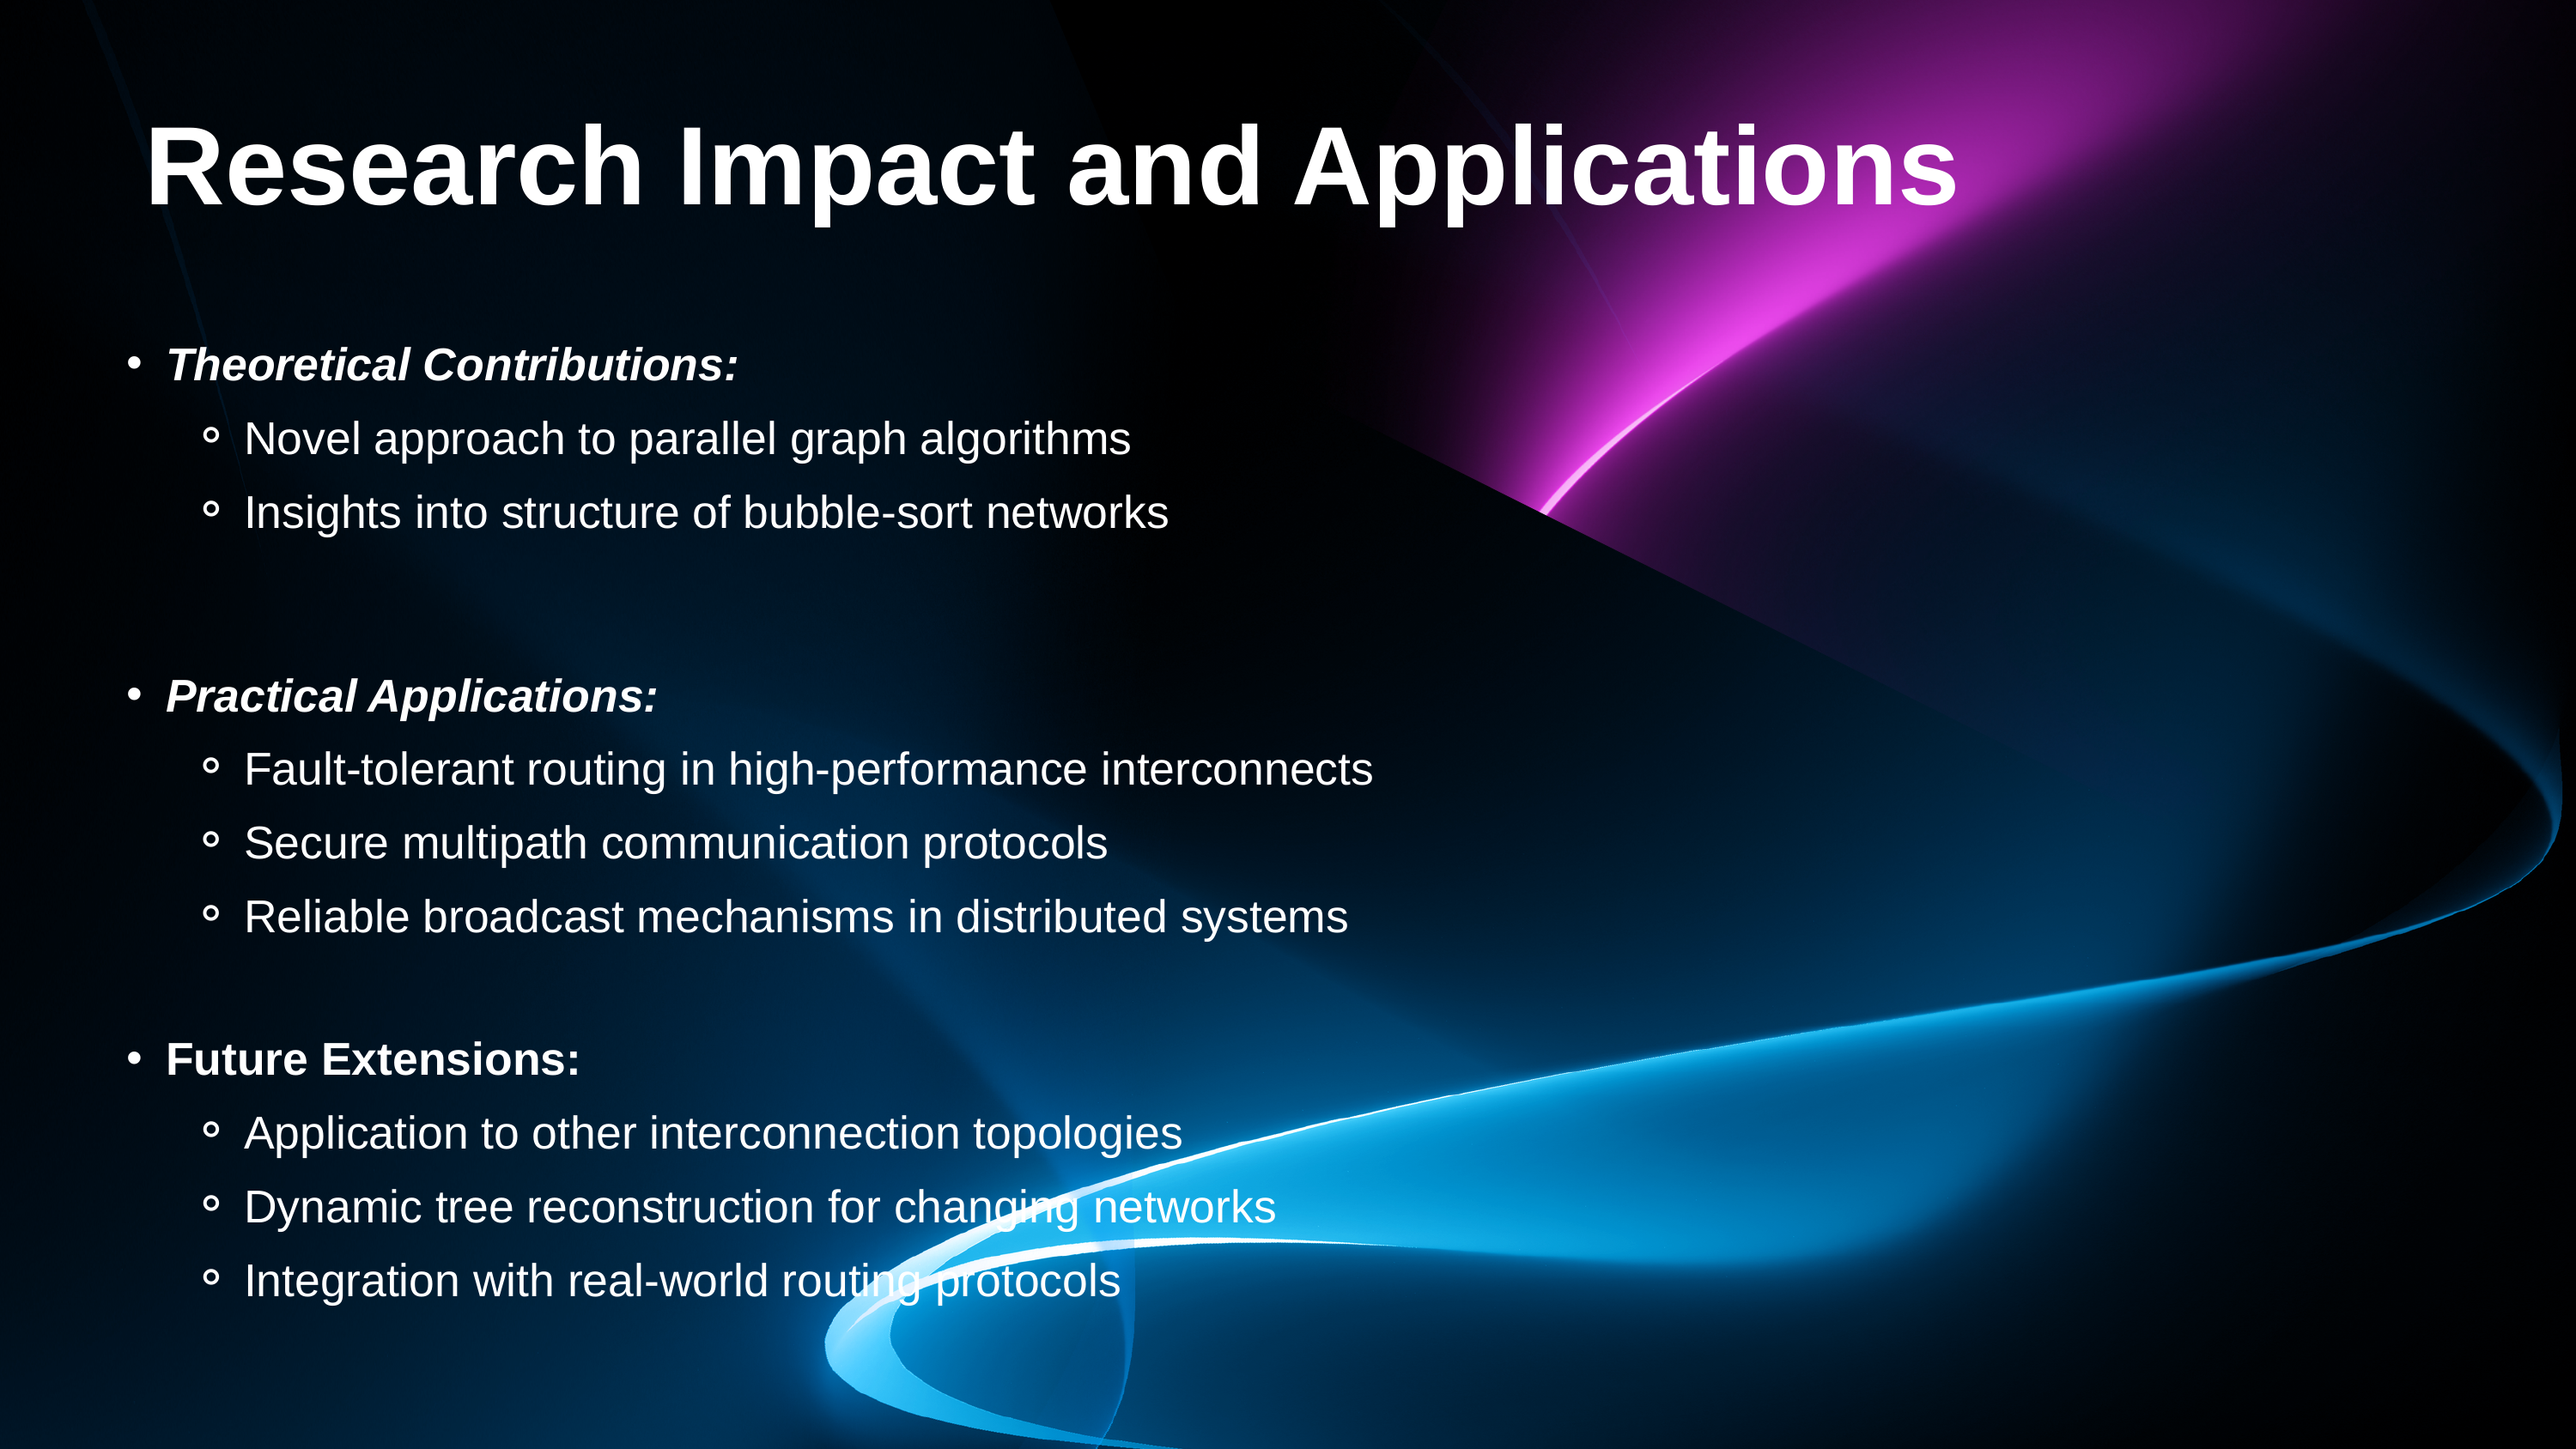

Research Impact and Applications
Theoretical Contributions:
Novel approach to parallel graph algorithms
Insights into structure of bubble-sort networks

Practical Applications:
Fault-tolerant routing in high-performance interconnects
Secure multipath communication protocols
Reliable broadcast mechanisms in distributed systems

Future Extensions:
Application to other interconnection topologies
Dynamic tree reconstruction for changing networks
Integration with real-world routing protocols